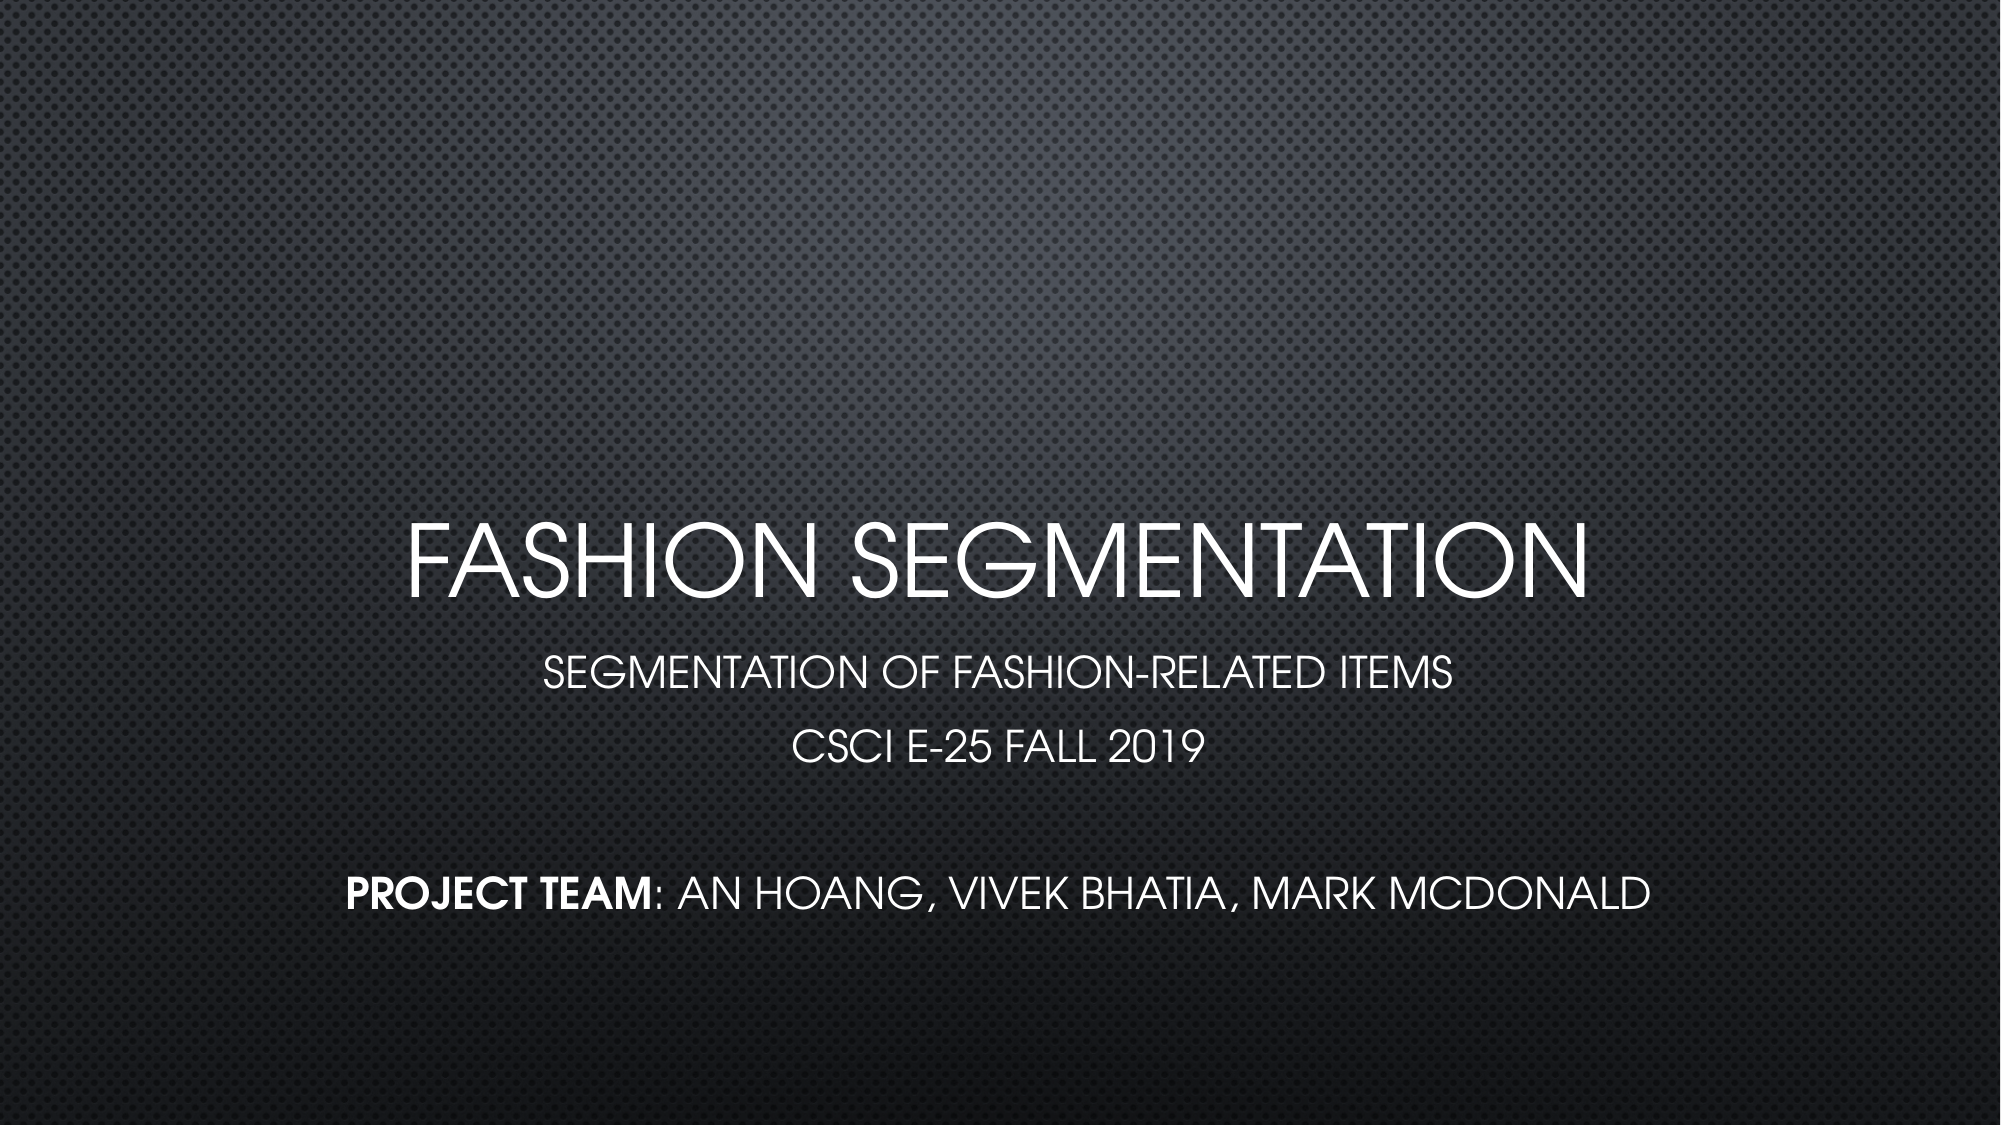

# Fashion segmentation
Segmentation of fashion-related items
CSCI E-25 Fall 2019

Project Team: An Hoang, Vivek Bhatia, Mark McDonald